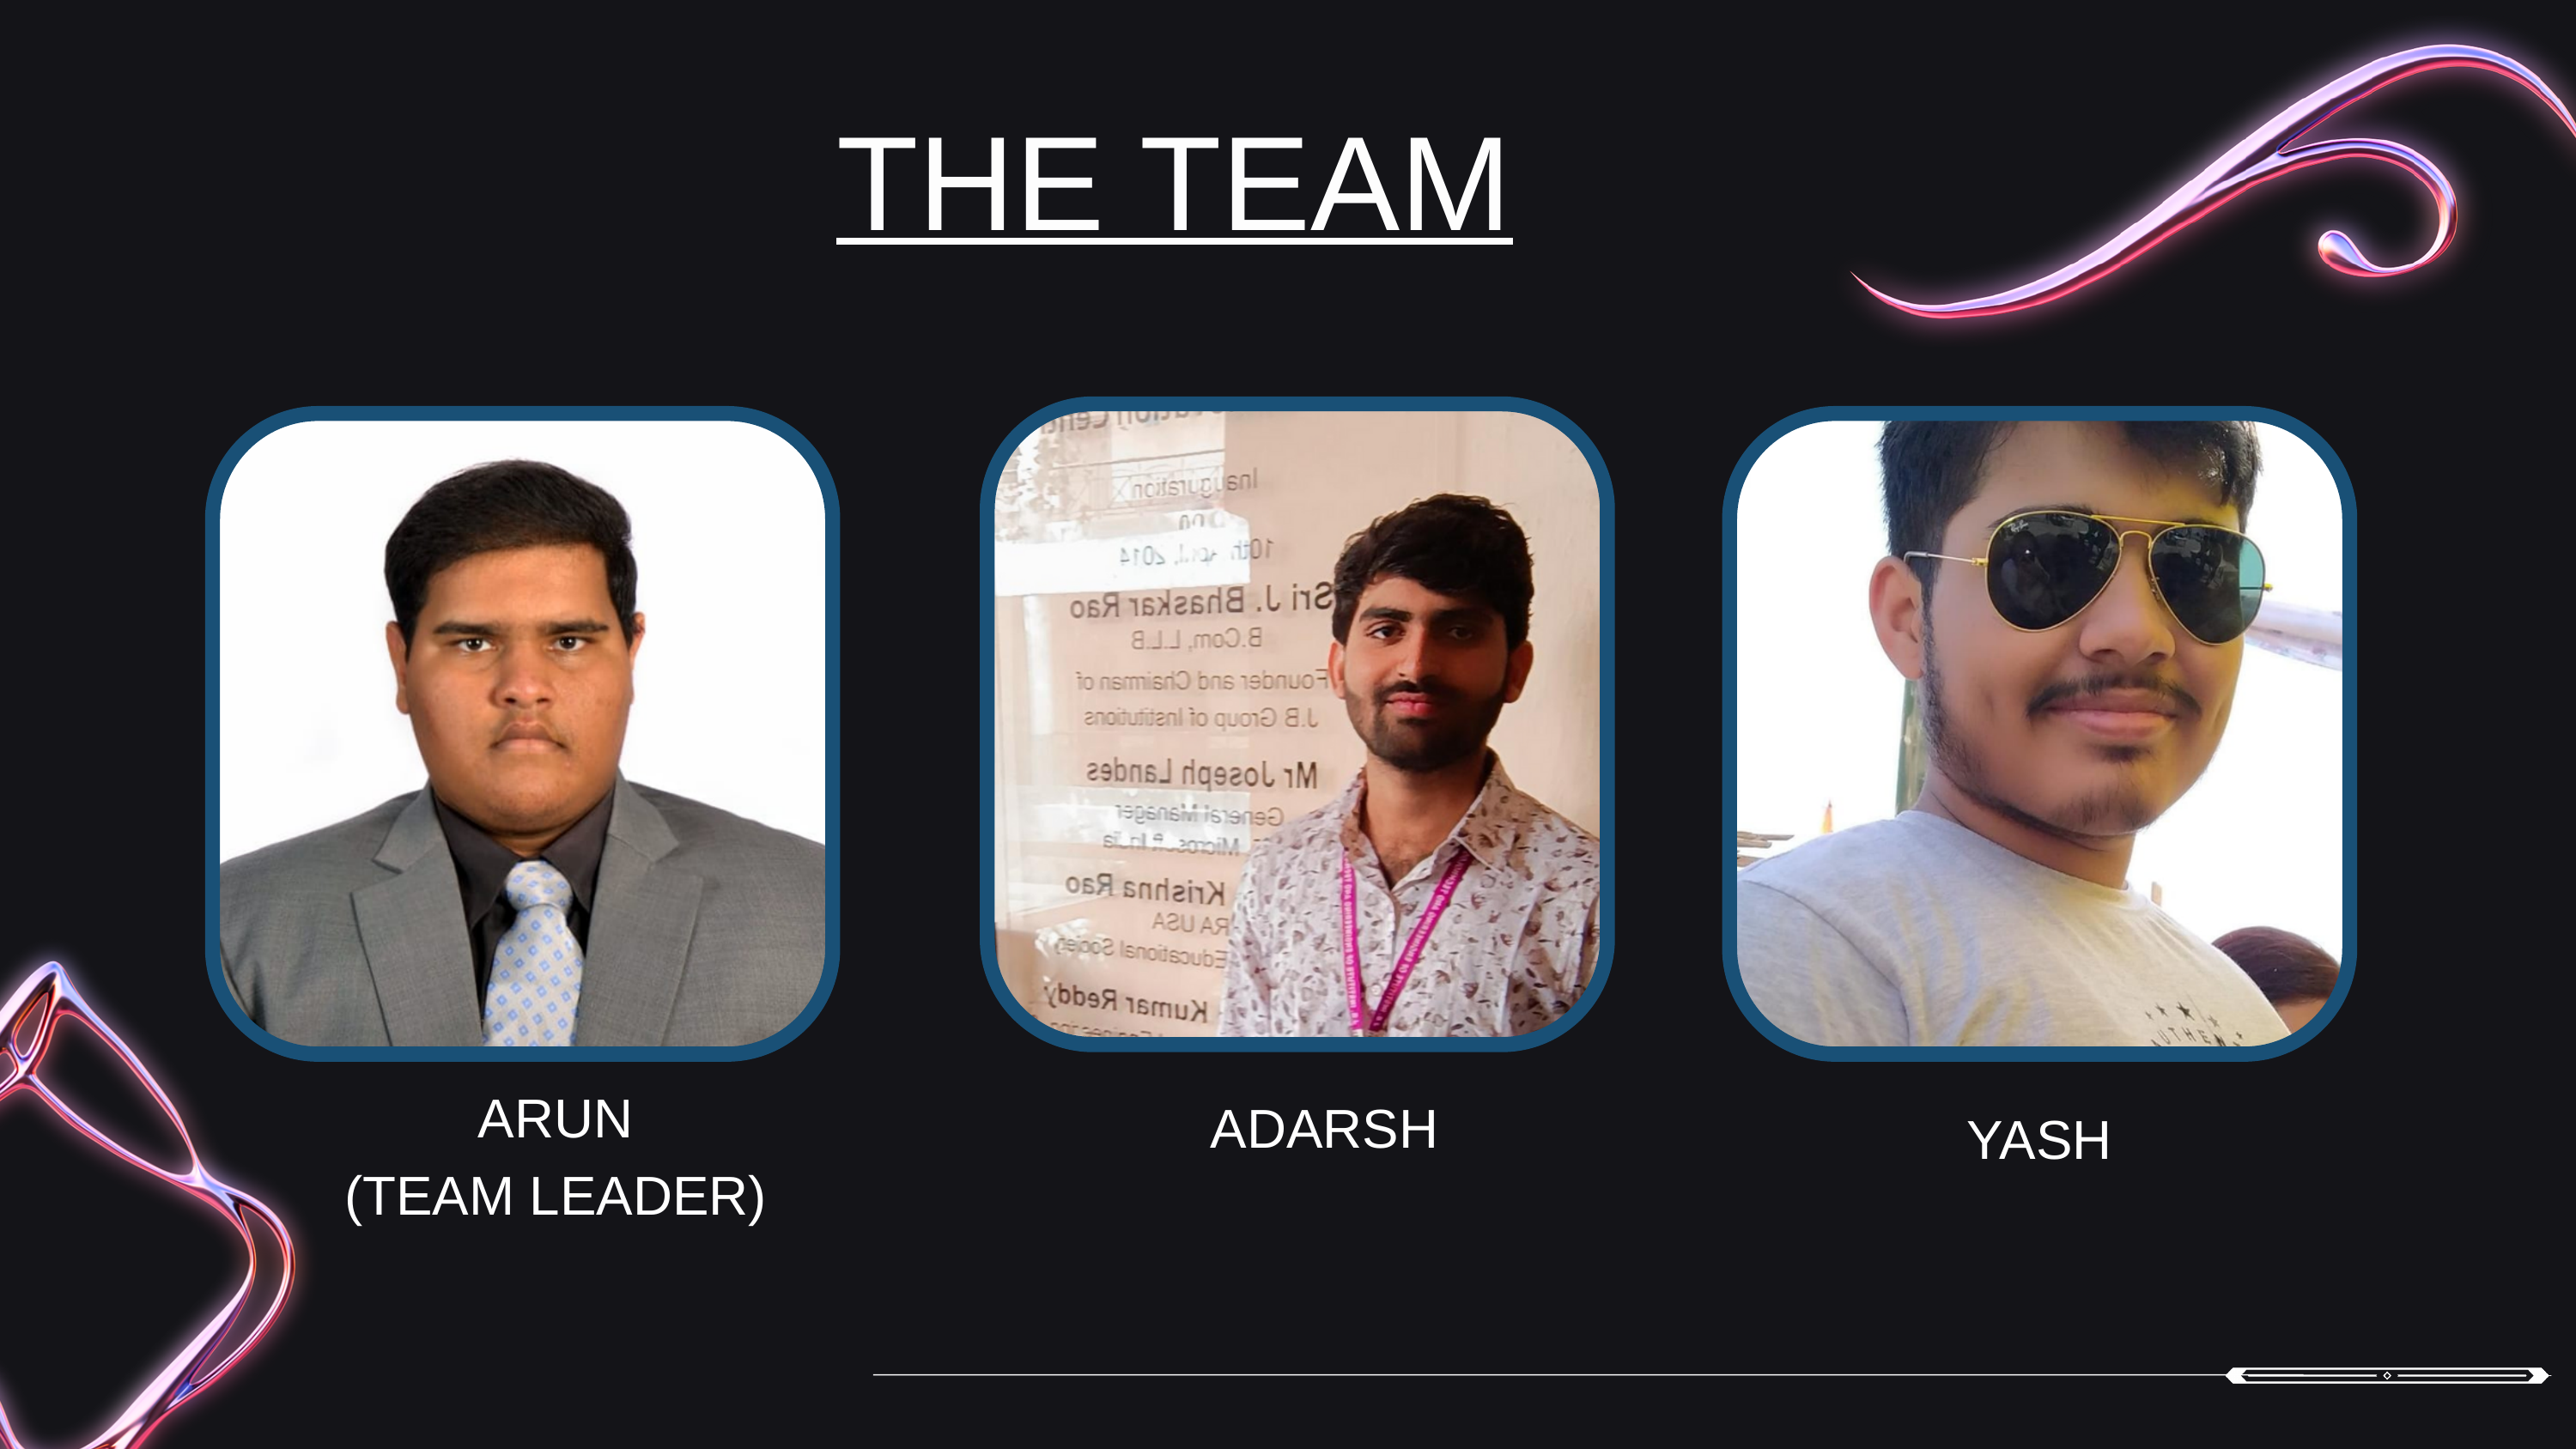

THE TEAM

ARUN
(TEAM LEADER)
ADARSH

YASH